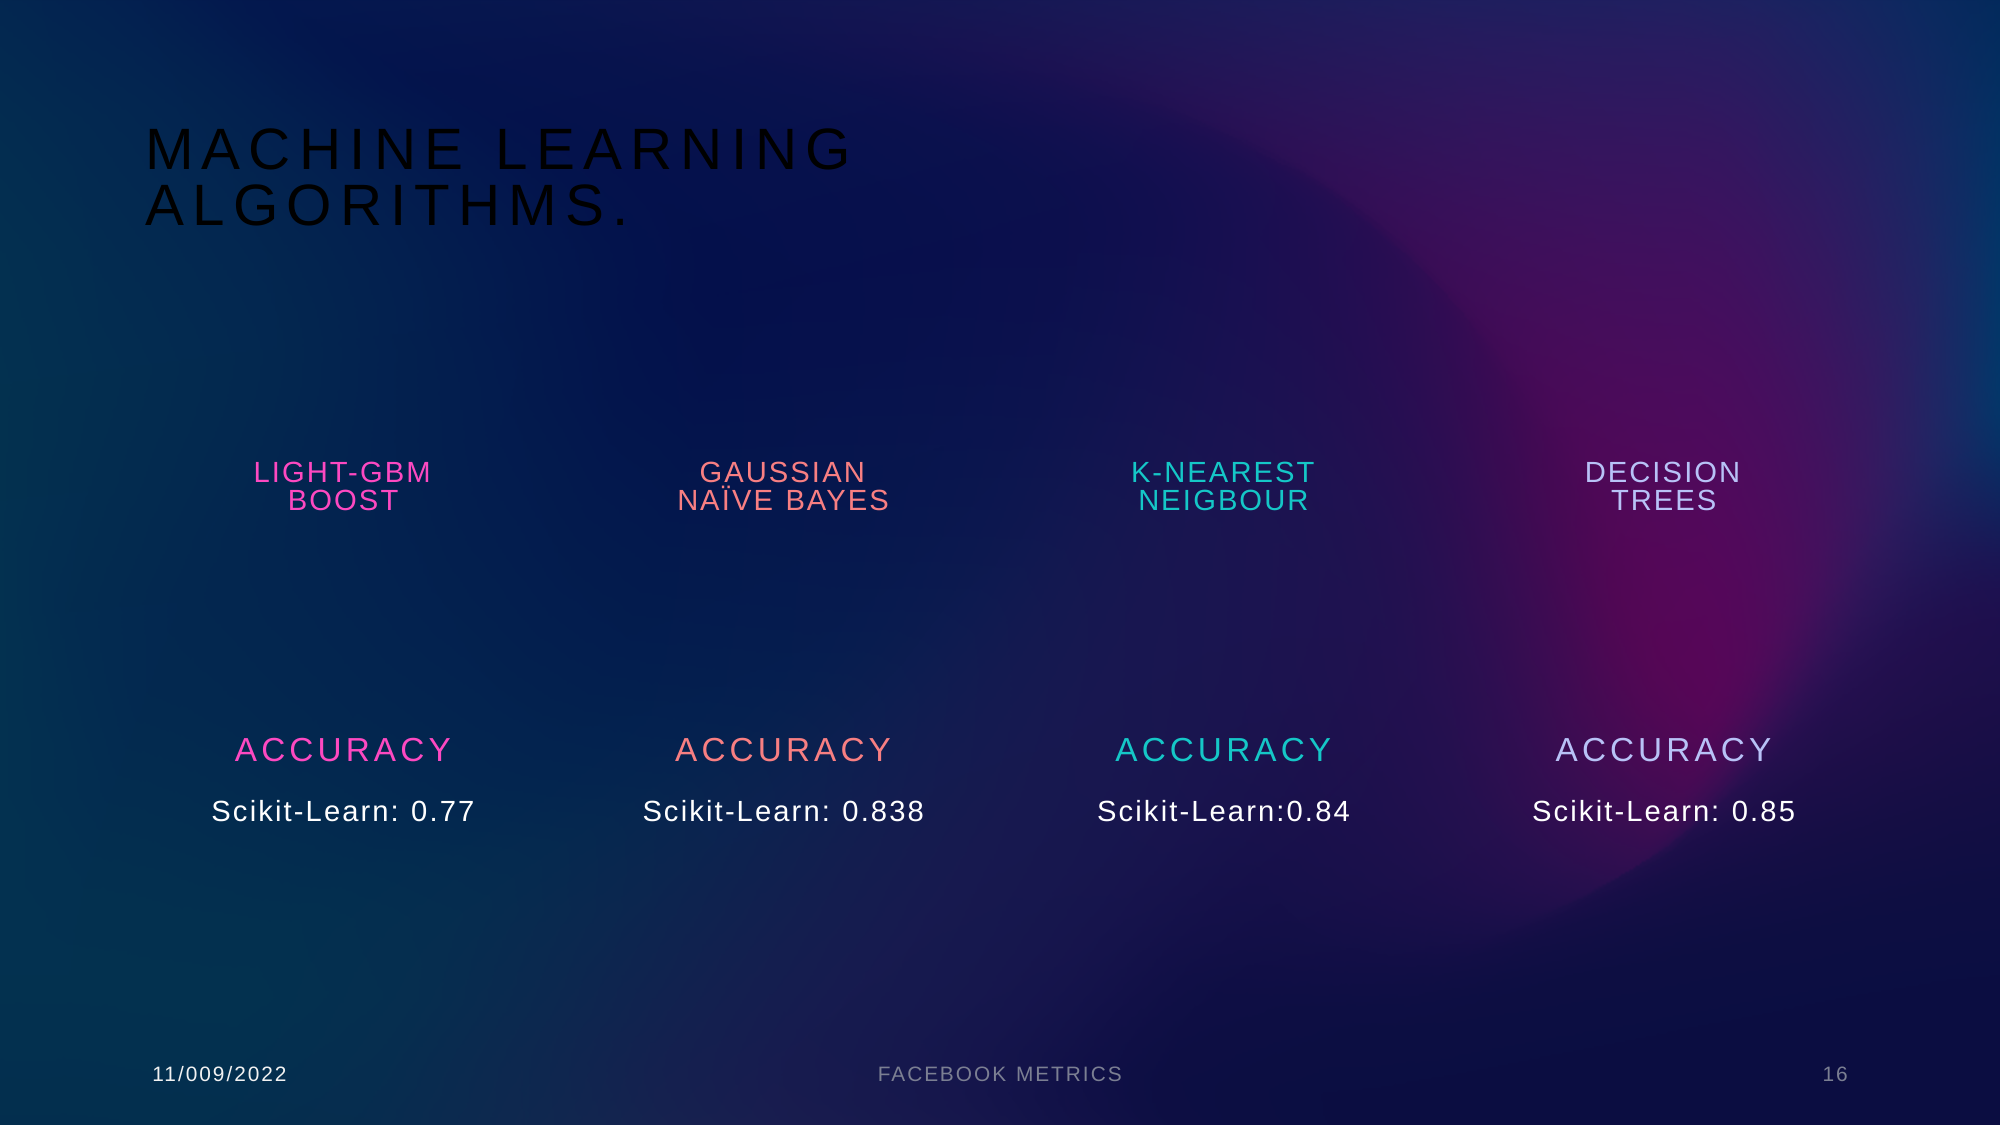

# Machine learning algorithms.
LIGHT-GBM BOOST
Gaussian naïve bayes
K-Nearest neigbour
DECISION TREES
ACCURACY
ACCURACY
ACCURACY
ACCURACY
Scikit-Learn: 0.77
Scikit-Learn: 0.838
Scikit-Learn:0.84
Scikit-Learn: 0.85
11/009/2022
Facebook Metrics
16